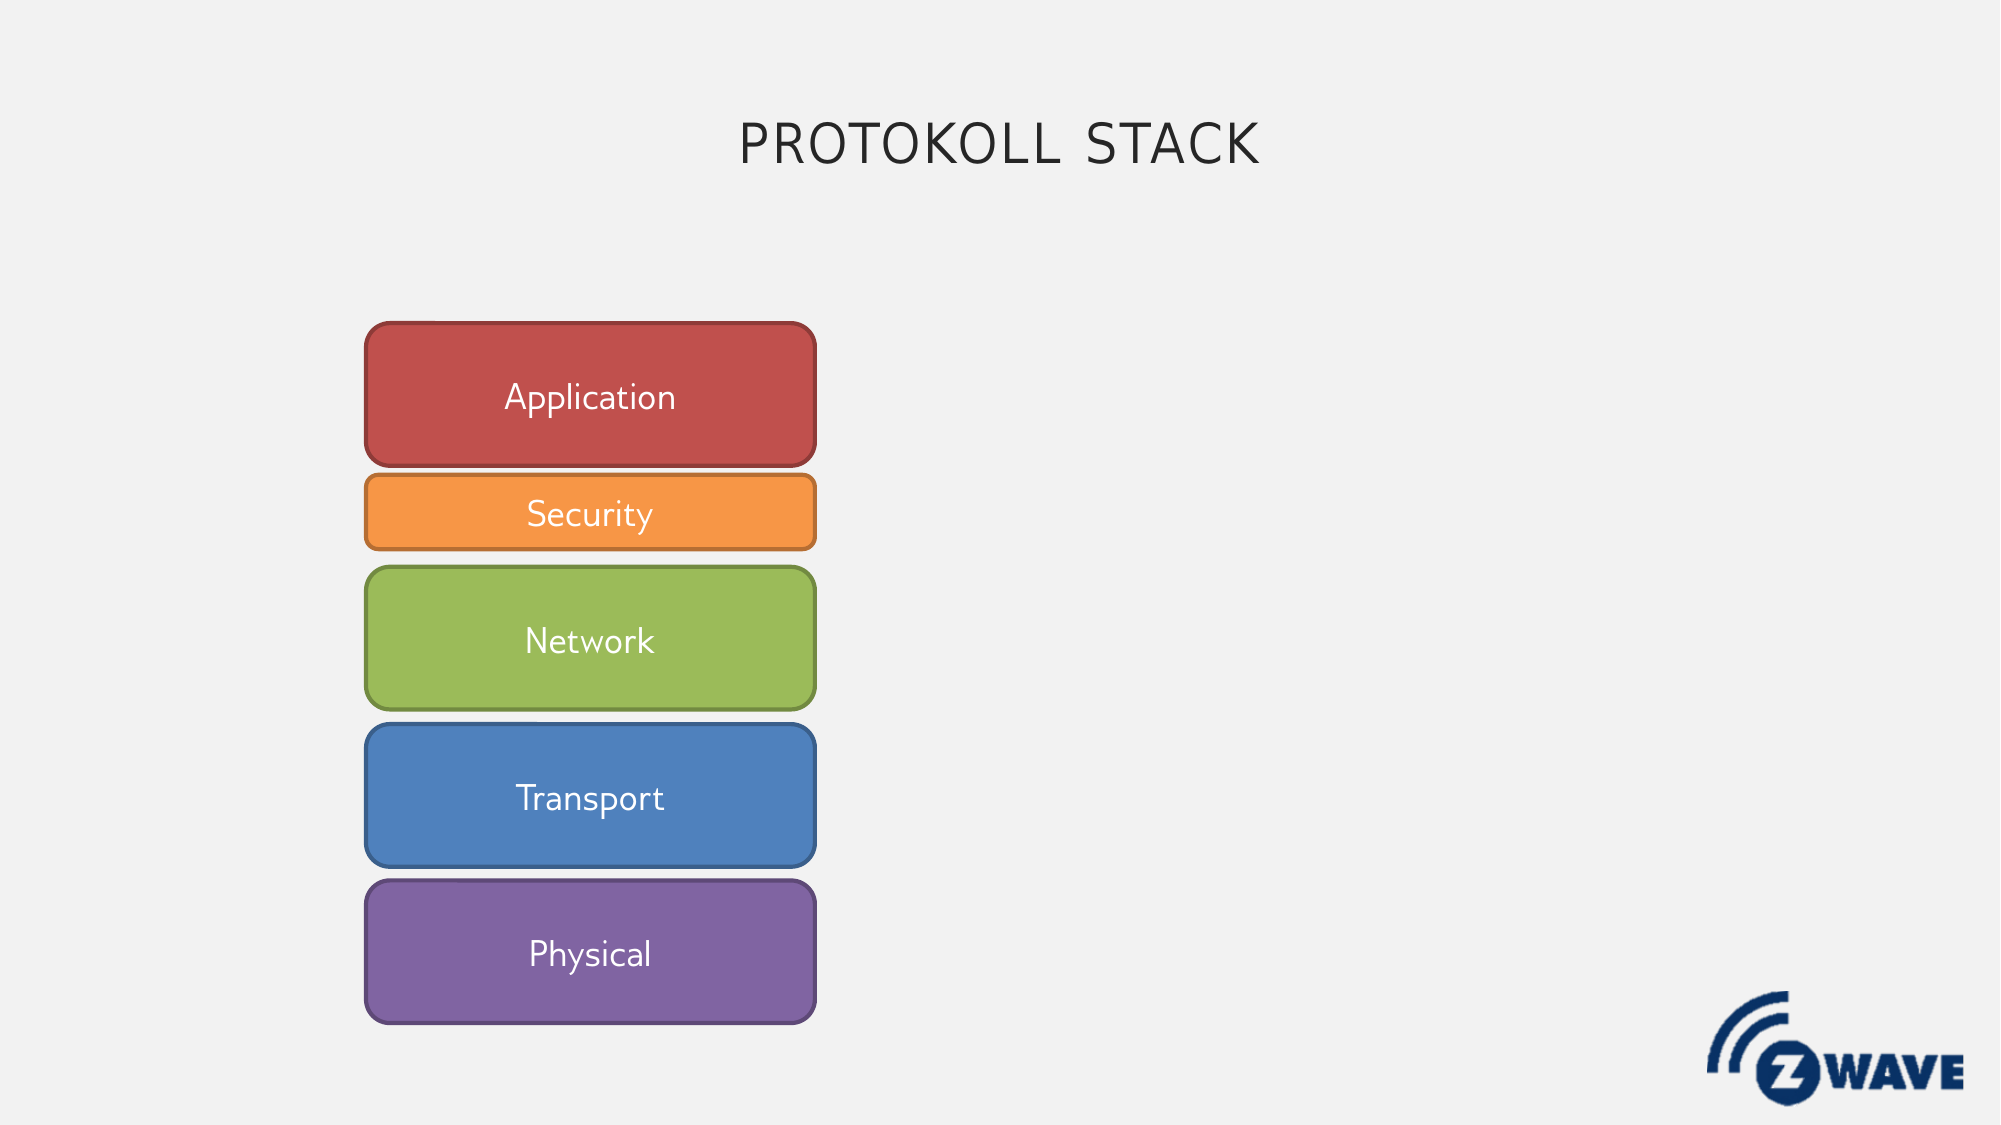

Protokoll Stack

Application
Security
Network
Transport
Physical